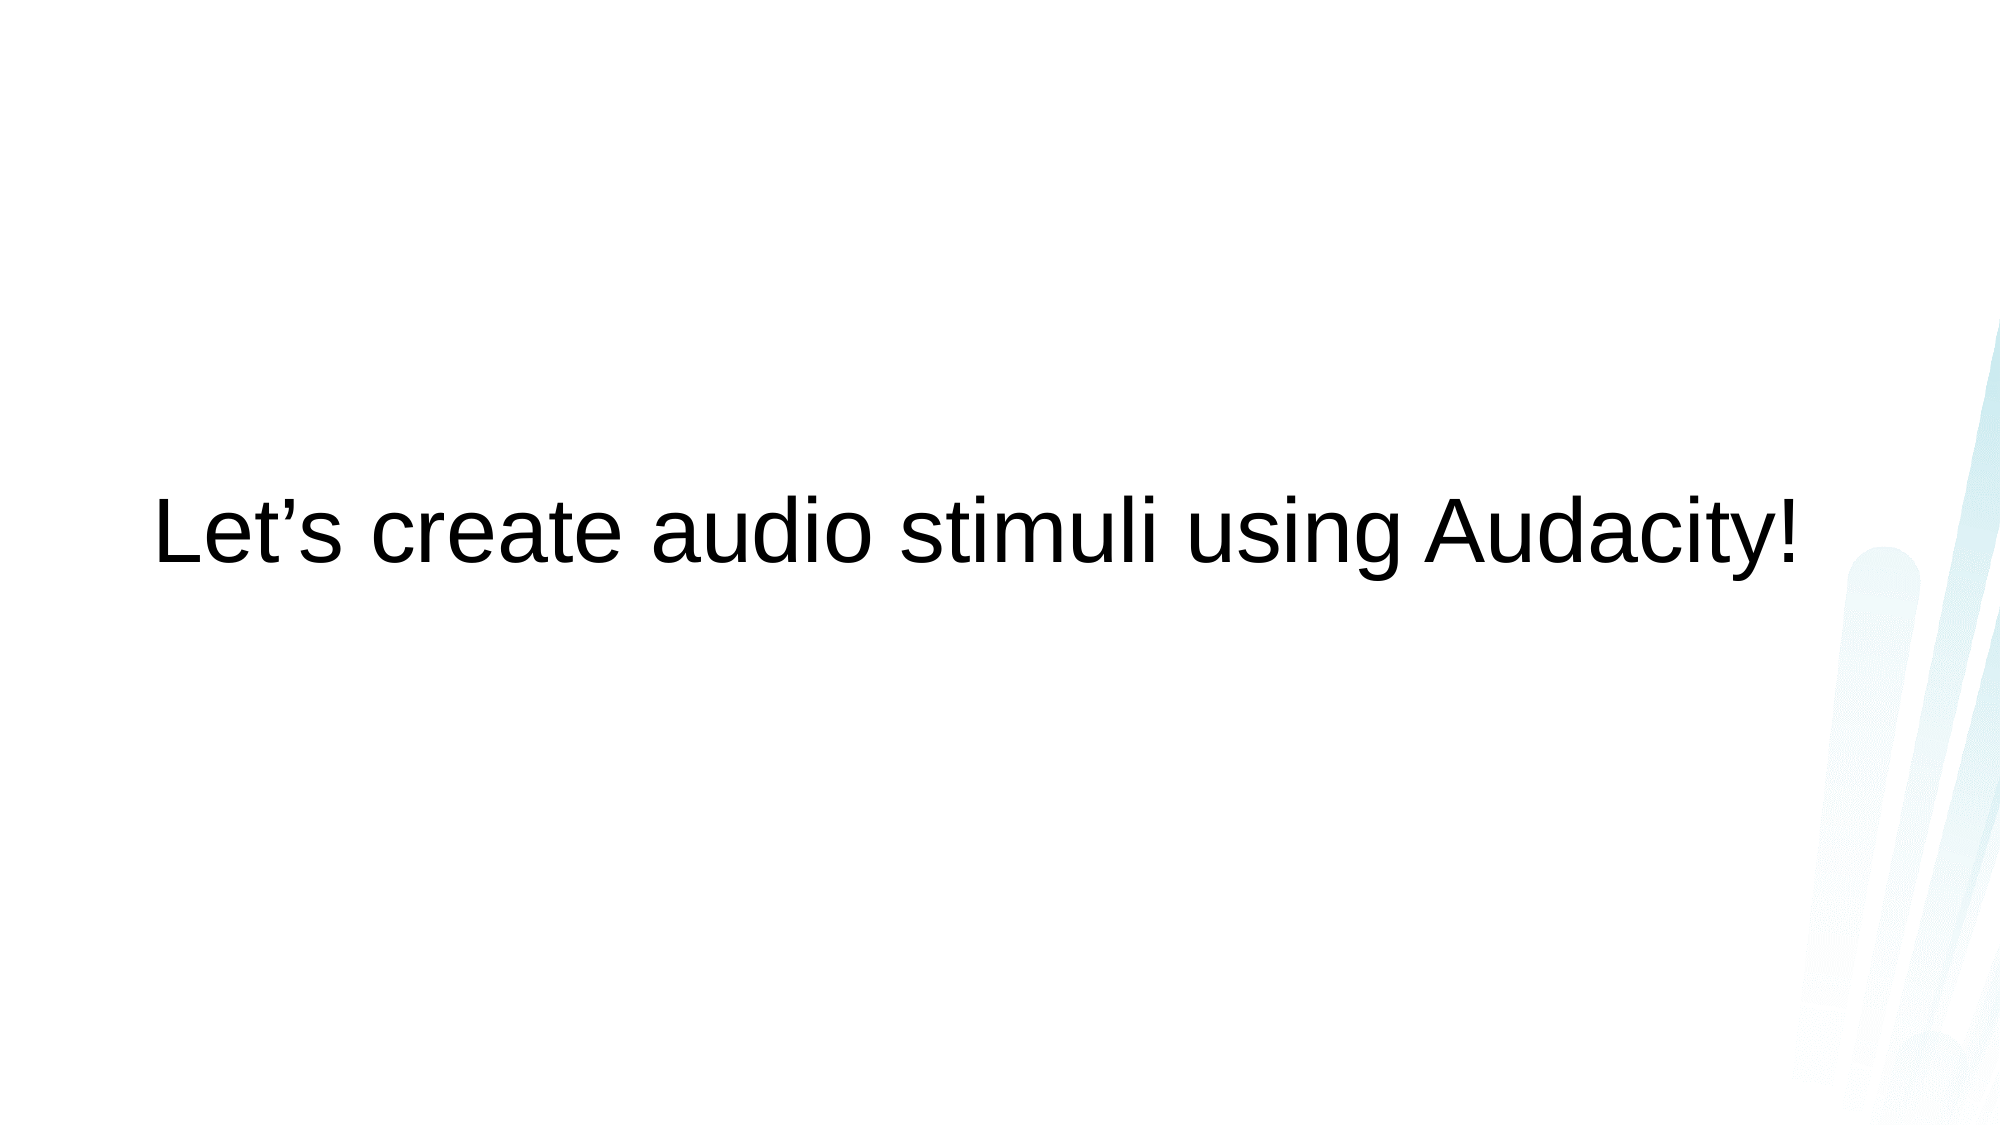

# Let’s create audio stimuli using Audacity!